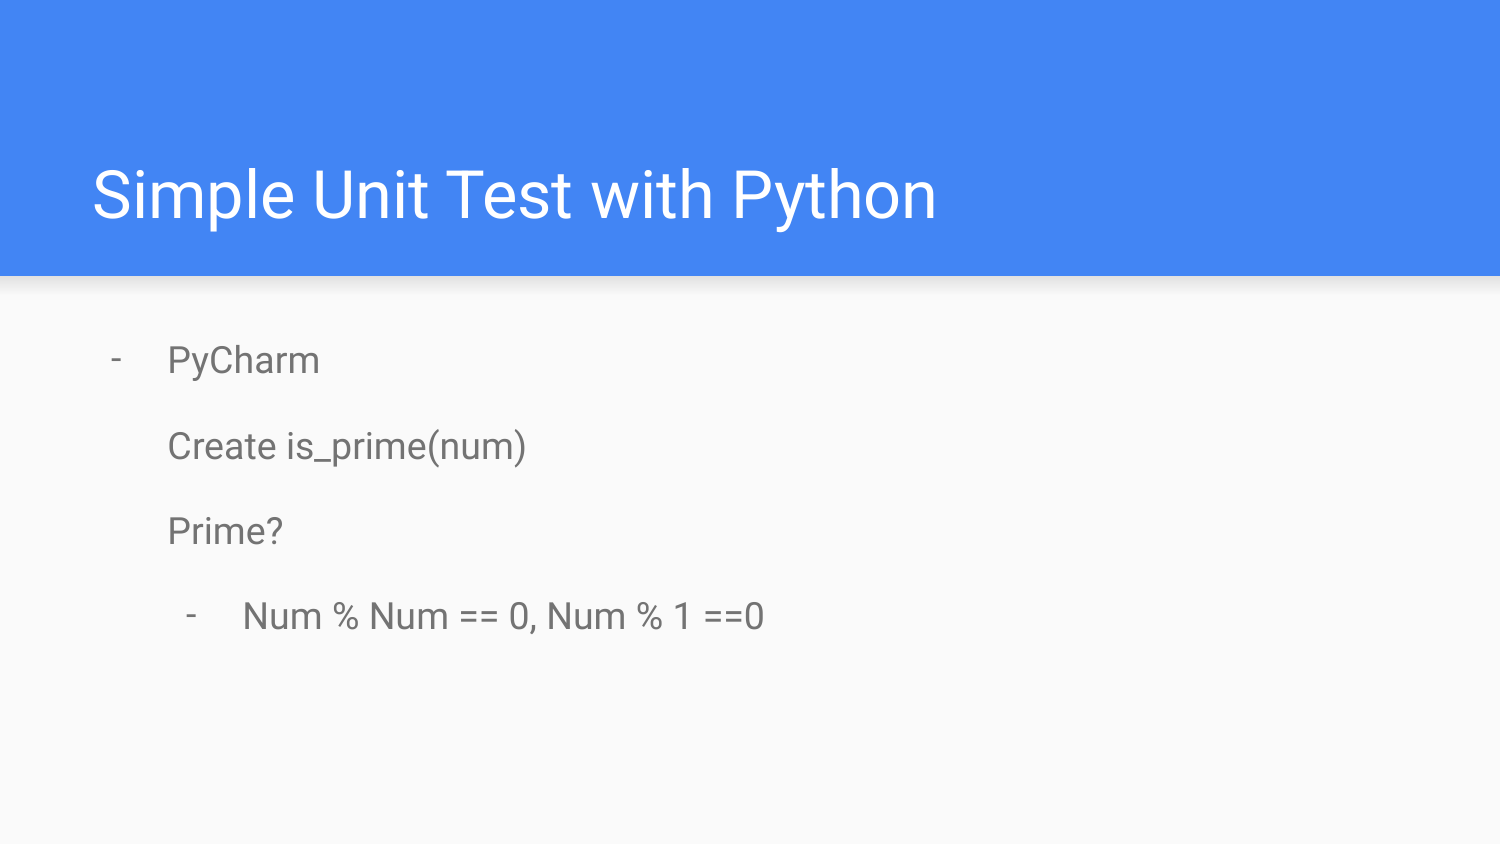

# Simple Unit Test with Python
PyCharm
Create is_prime(num)
Prime?
Num % Num == 0, Num % 1 ==0